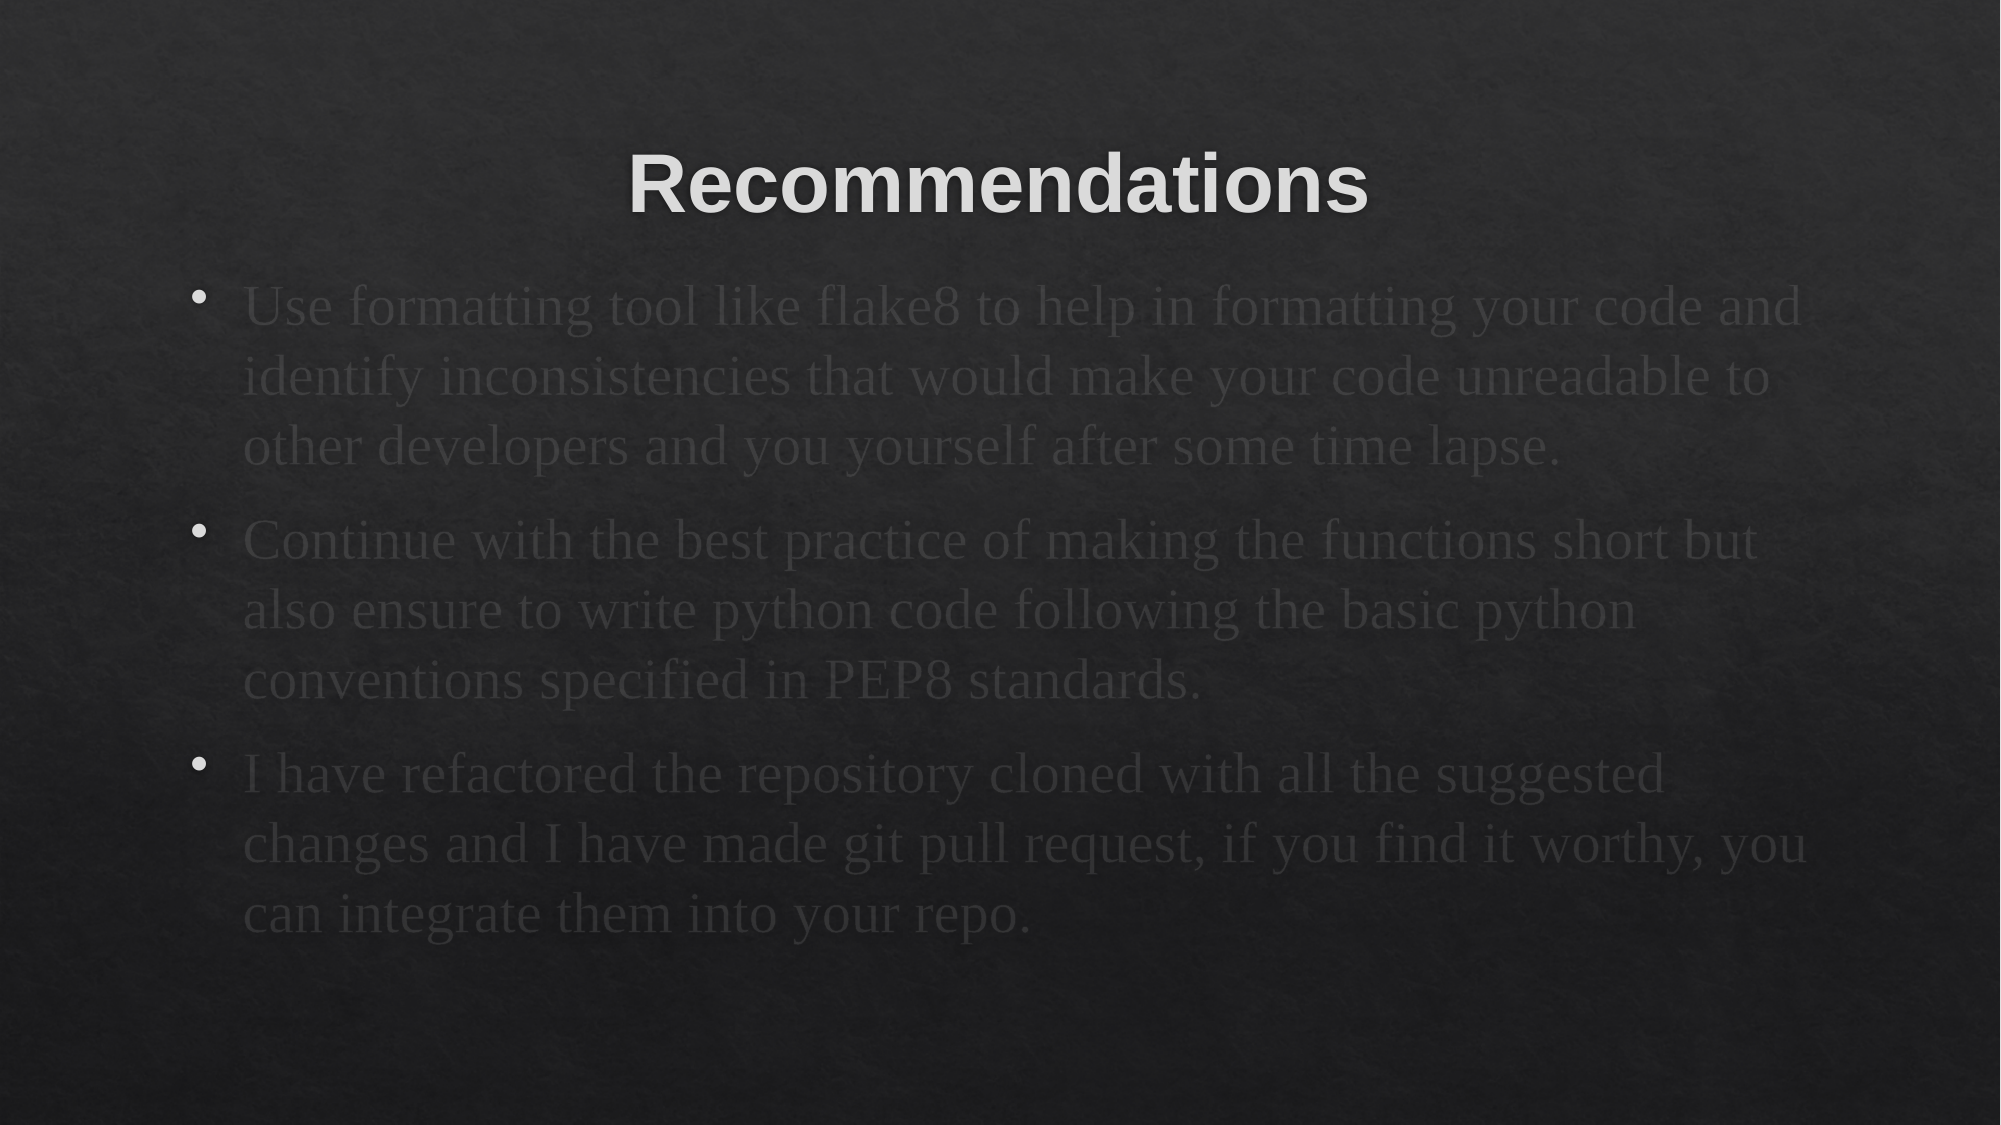

# Recommendations
Use formatting tool like flake8 to help in formatting your code and identify inconsistencies that would make your code unreadable to other developers and you yourself after some time lapse.
Continue with the best practice of making the functions short but also ensure to write python code following the basic python conventions specified in PEP8 standards.
I have refactored the repository cloned with all the suggested changes and I have made git pull request, if you find it worthy, you can integrate them into your repo.